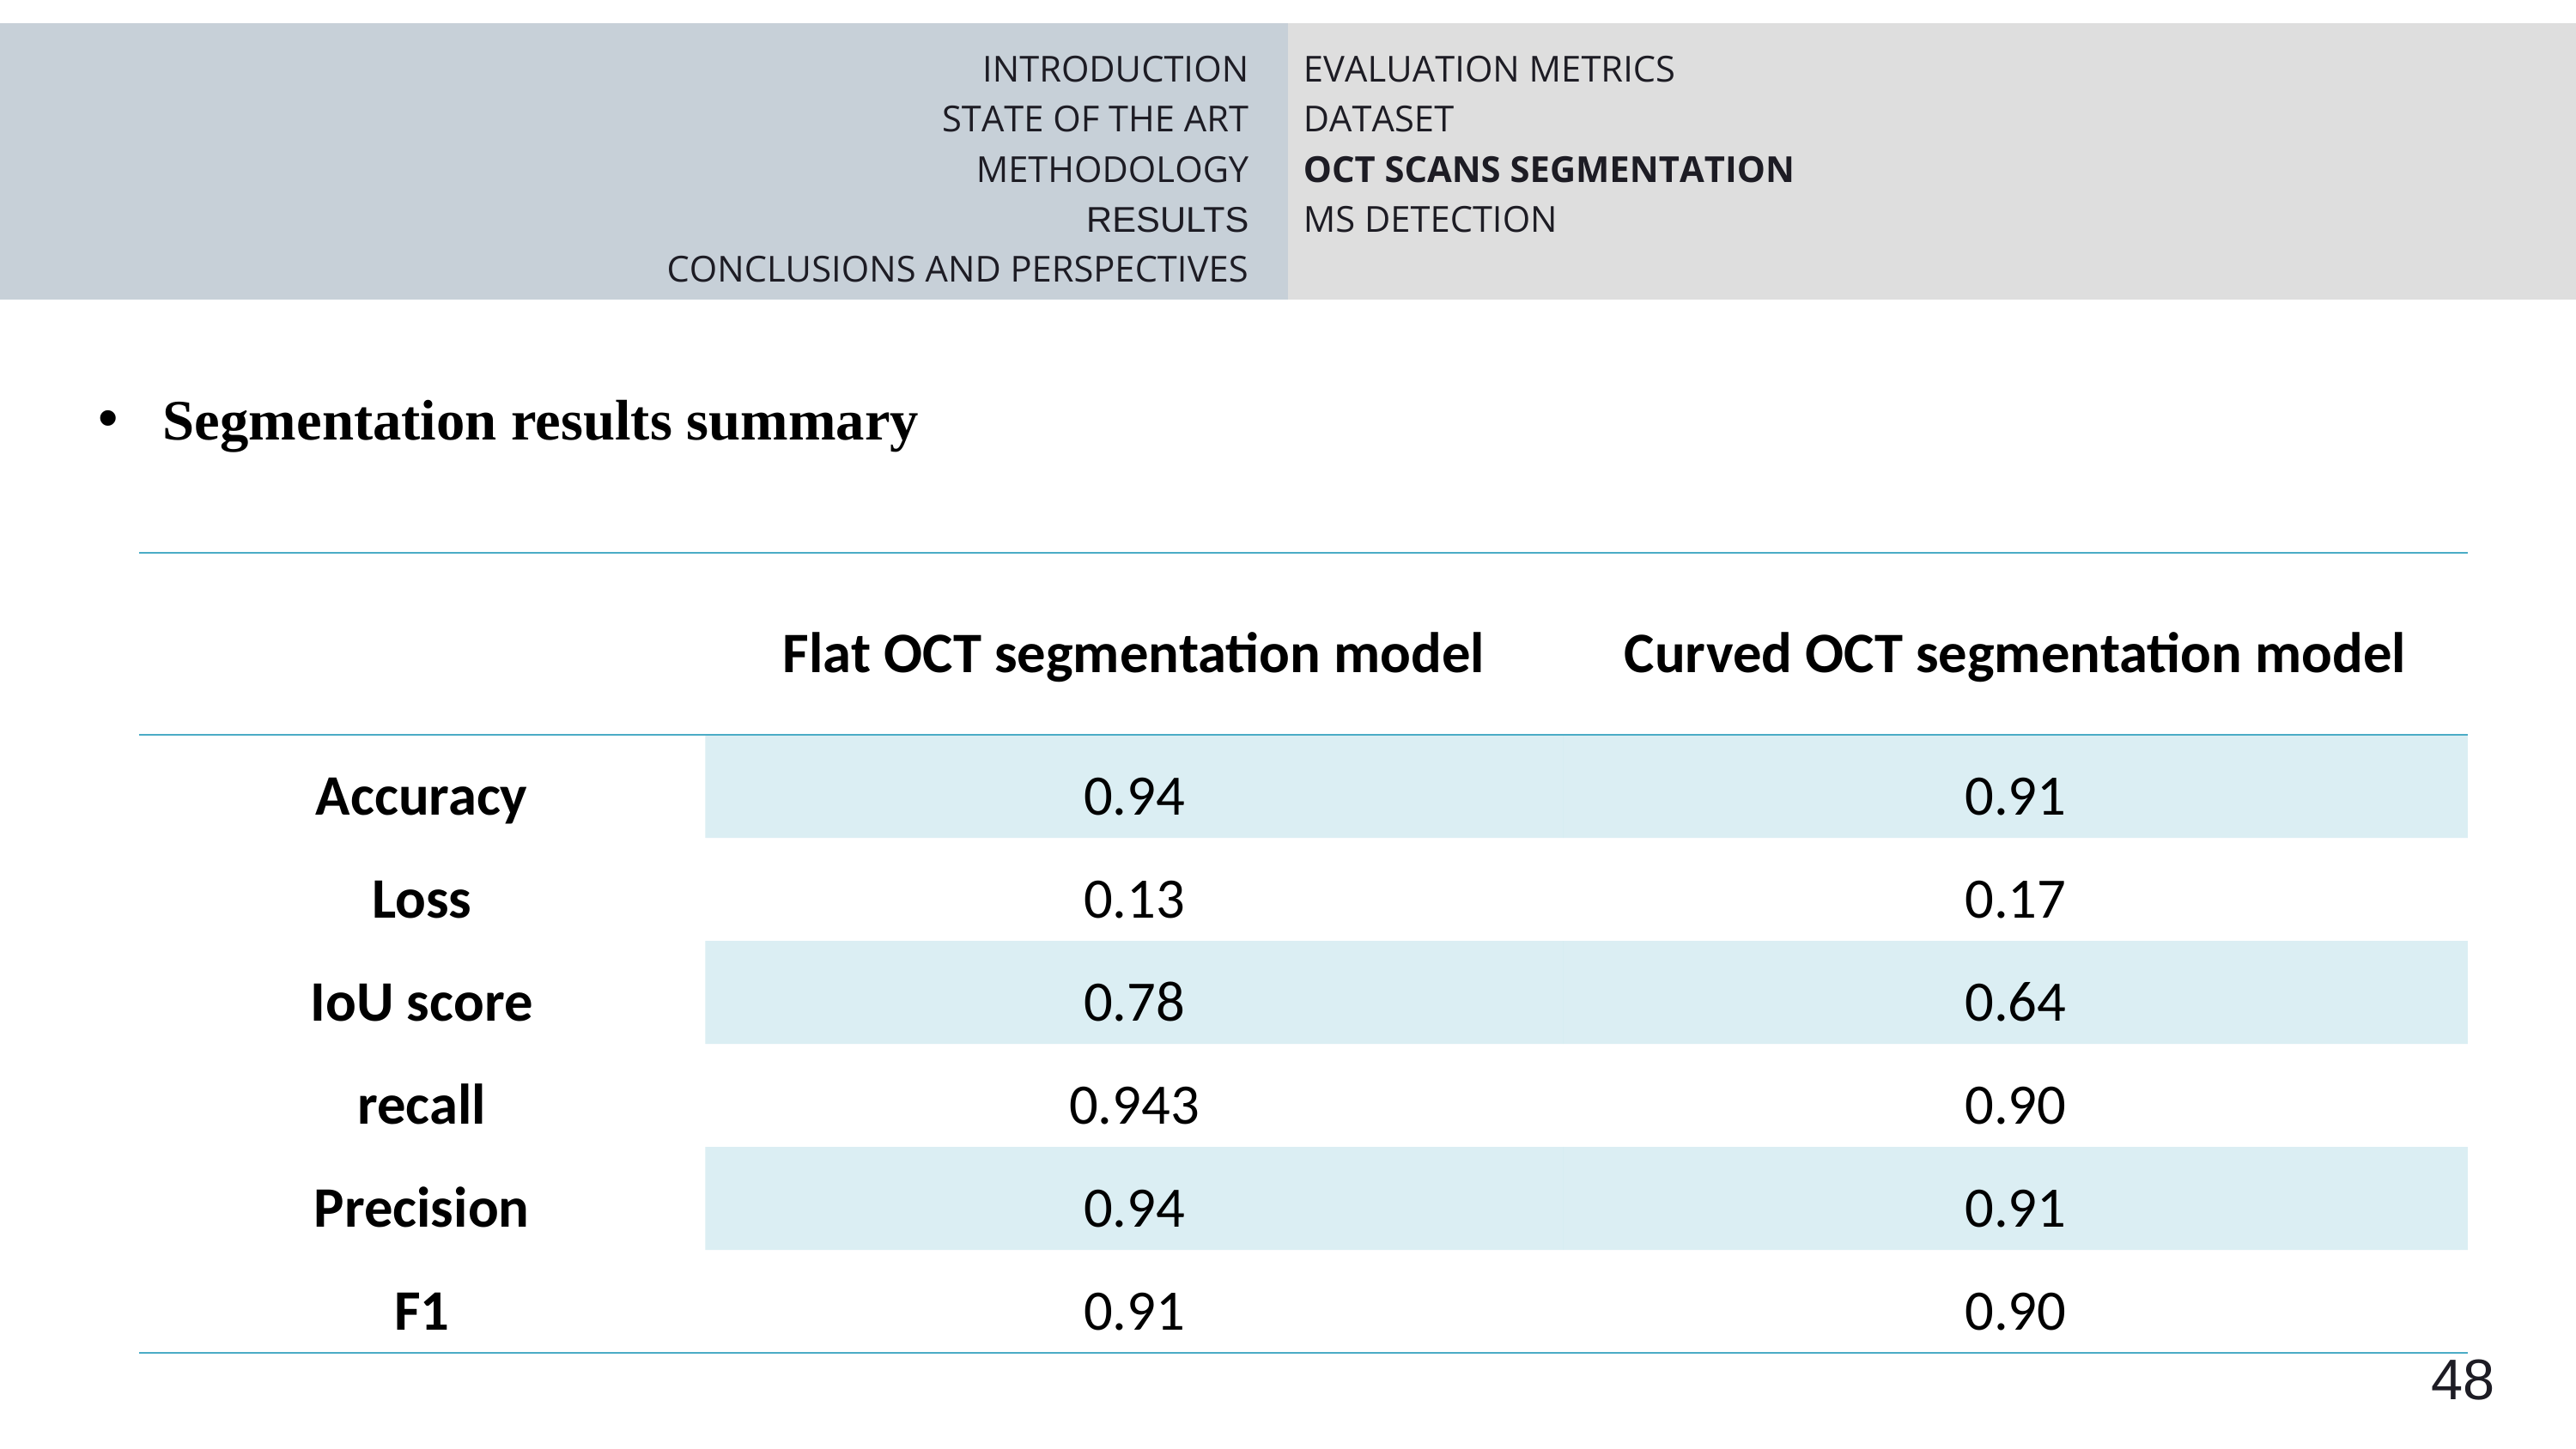

INTRODUCTION
STATE OF THE ART
METHODOLOGY
RESULTS
CONCLUSIONS AND PERSPECTIVES

EVALUATION METRICS
DATASET
OCT SCANS SEGMENTATION
MS DETECTION
Segmentation results summary
|  | Flat OCT segmentation model | Curved OCT segmentation model |
| --- | --- | --- |
| Accuracy | 0.94 | 0.91 |
| Loss | 0.13 | 0.17 |
| IoU score | 0.78 | 0.64 |
| recall | 0.943 | 0.90 |
| Precision | 0.94 | 0.91 |
| F1 | 0.91 | 0.90 |
48